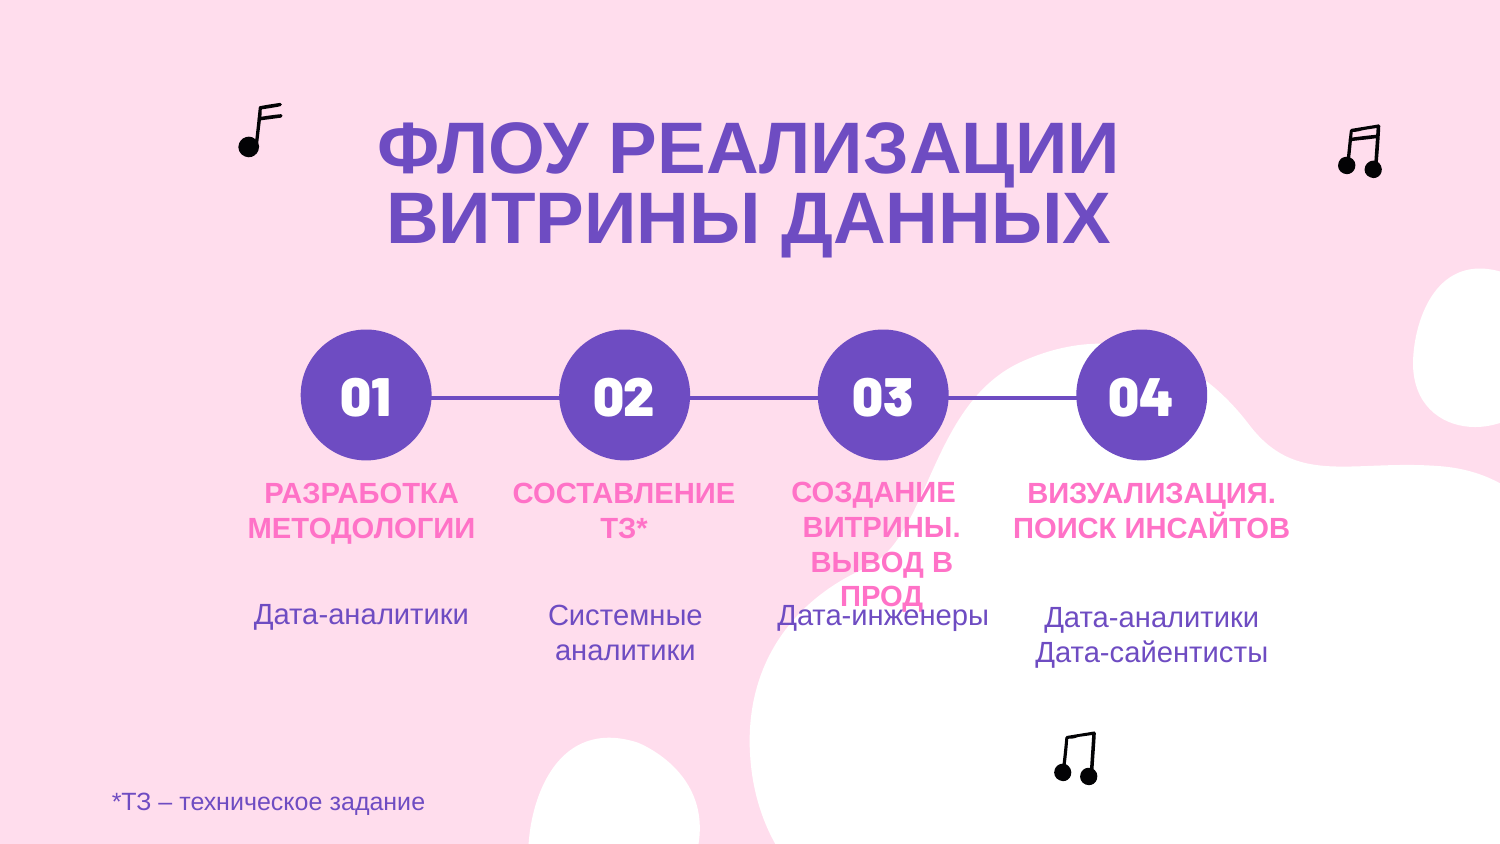

# ФЛОУ РЕАЛИЗАЦИИ ВИТРИНЫ ДАННЫХ

01
02
03
04
СОЗДАНИЕ   ВИТРИНЫ. ВЫВОД В ПРОД
ВИЗУАЛИЗАЦИЯ. ПОИСК ИНСАЙТОВ
РАЗРАБОТКА МЕТОДОЛОГИИ
СОСТАВЛЕНИЕ
ТЗ*
Дата-аналитики
Системные аналитики
Дата-инженеры
Дата-аналитики
Дата-сайентисты
*ТЗ – техническое задание